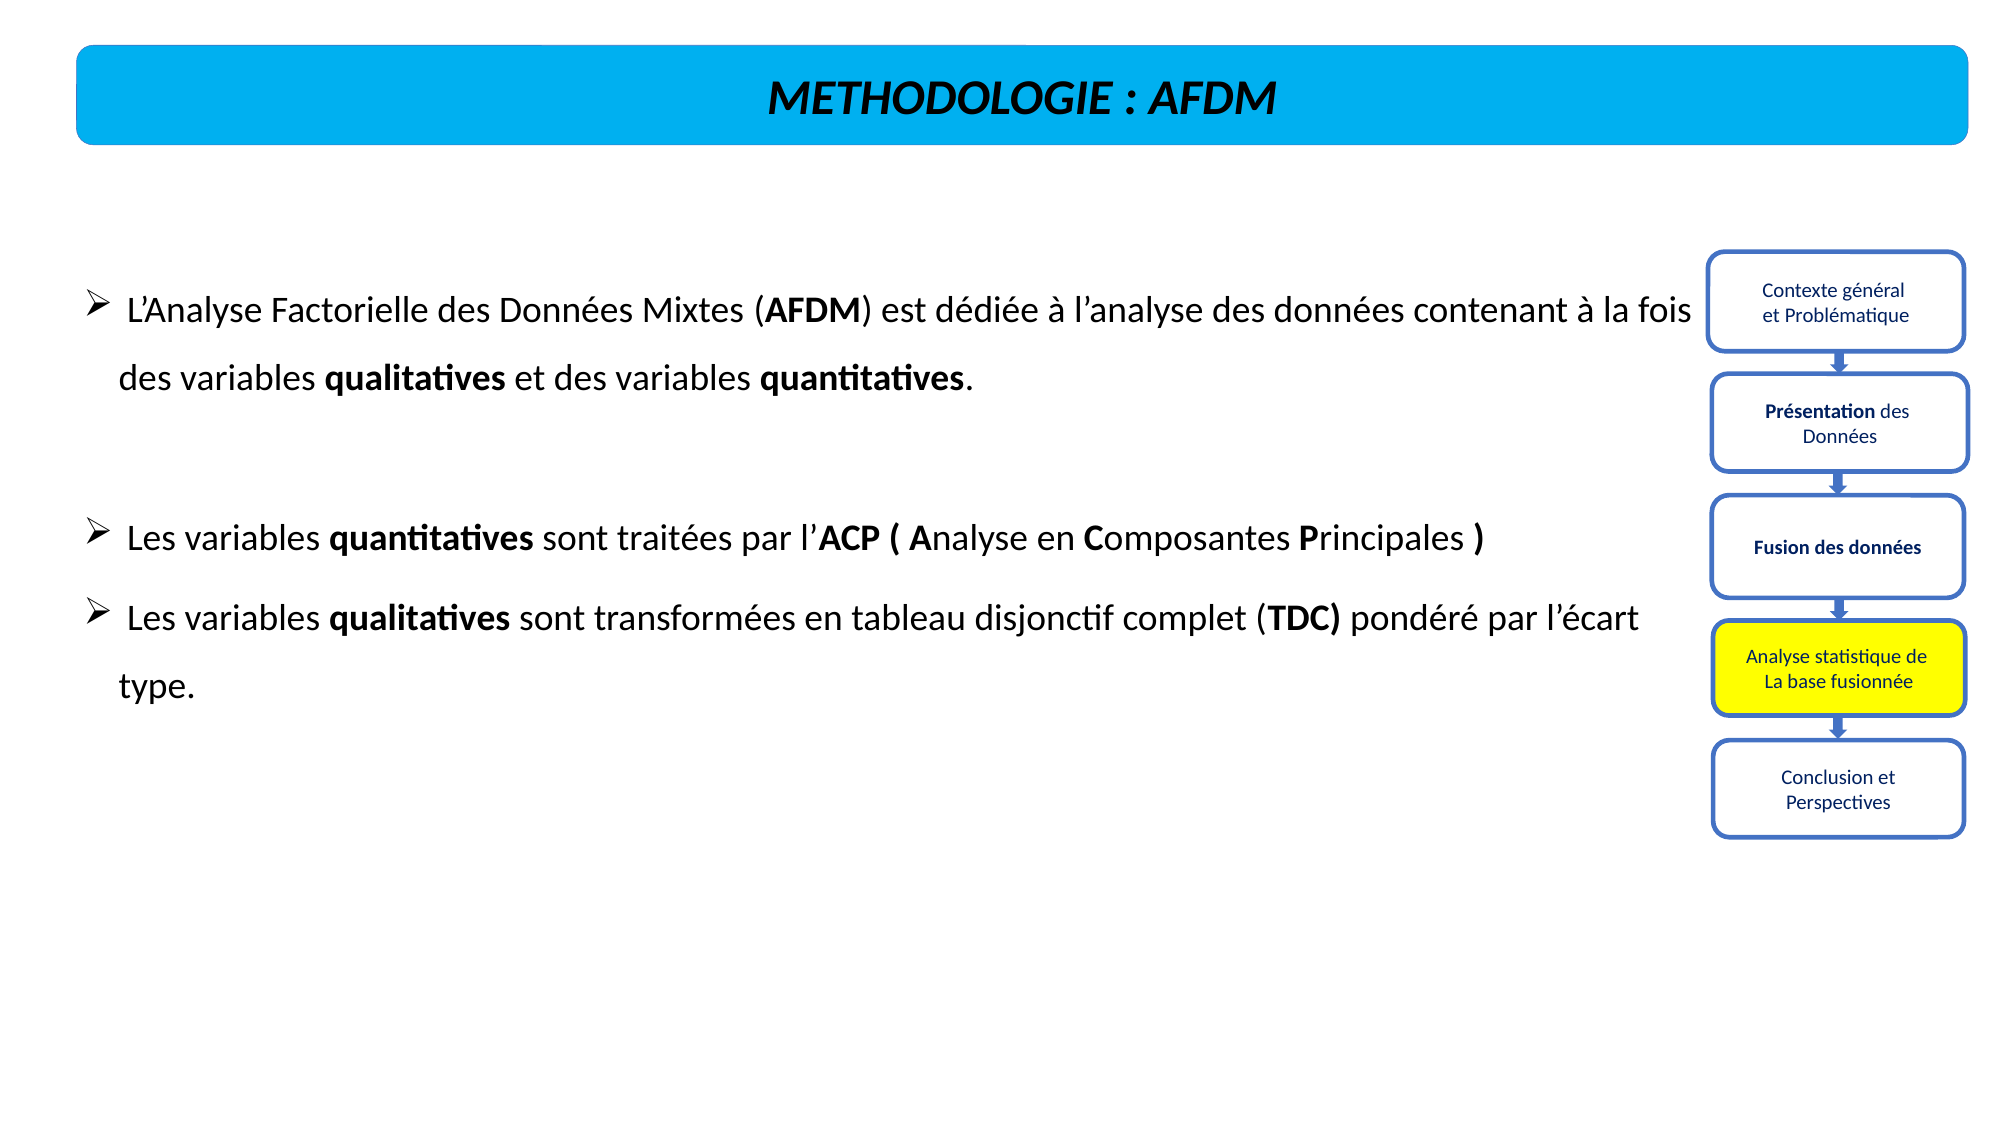

METHODOLOGIE : AFDM

 L’Analyse Factorielle des Données Mixtes (AFDM) est dédiée à l’analyse des données contenant à la fois des variables qualitatives et des variables quantitatives.

 Les variables quantitatives sont traitées par l’ACP ( Analyse en Composantes Principales )
 Les variables qualitatives sont transformées en tableau disjonctif complet (TDC) pondéré par l’écart type.

Contexte général
et Problématique

Présentation des
Données

Fusion des données

Analyse statistique de
La base fusionnée

Conclusion et Perspectives